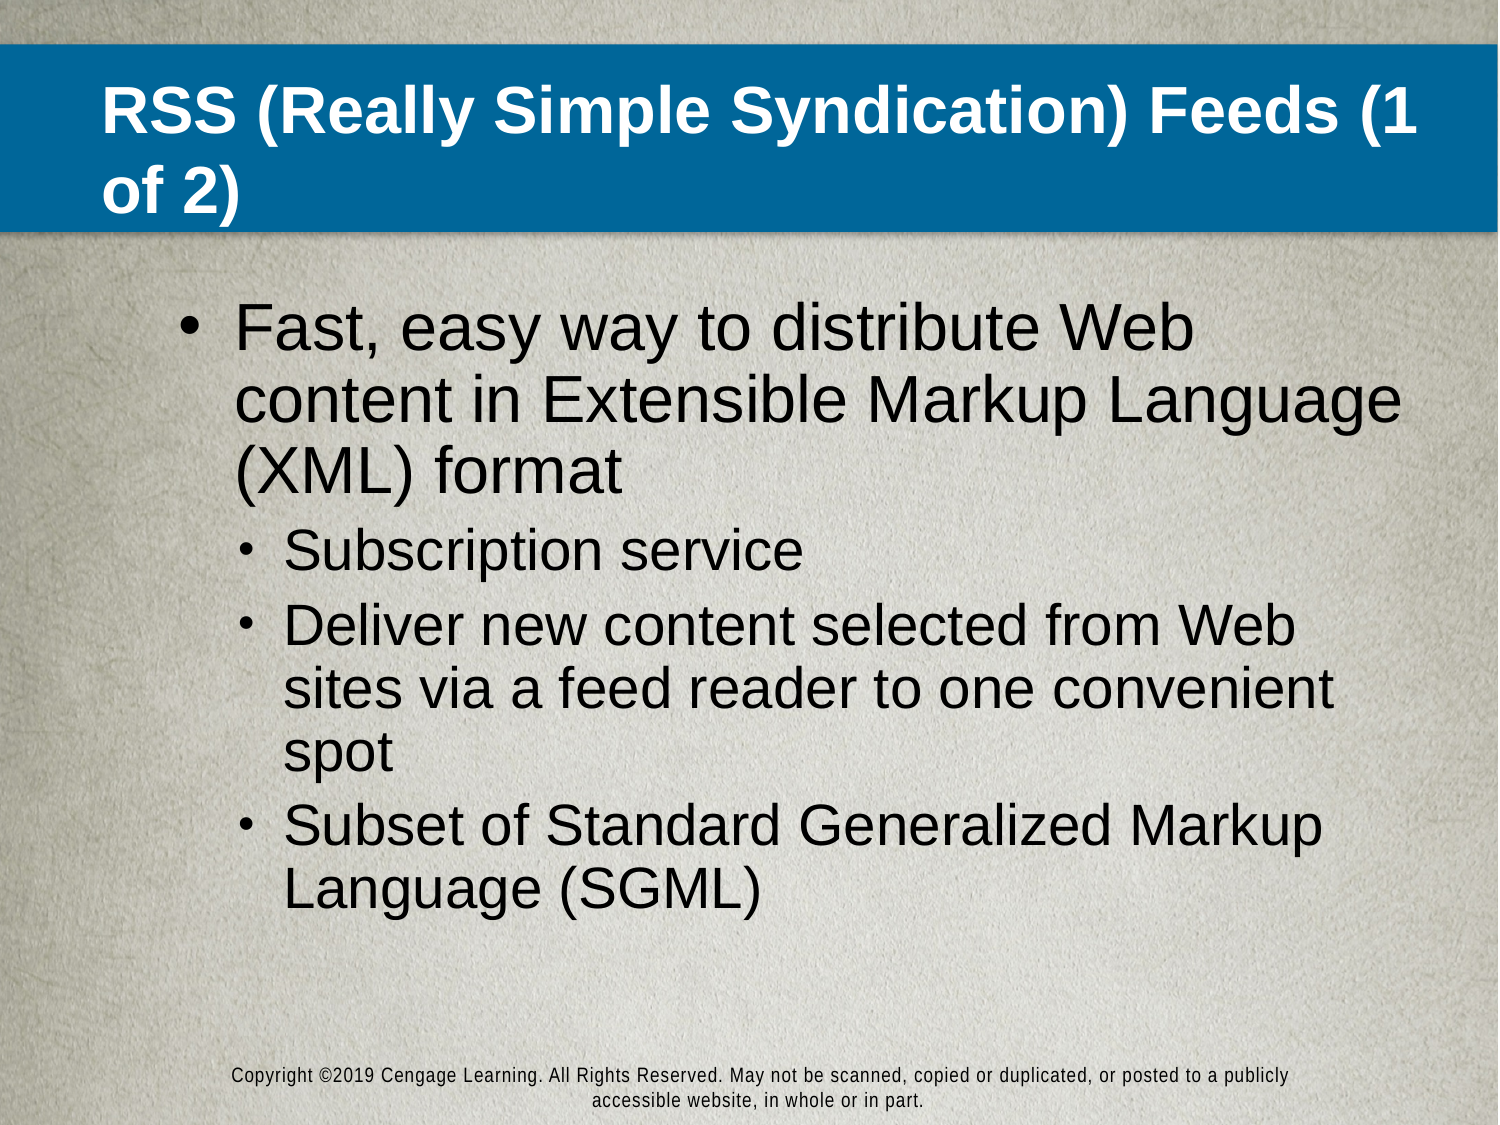

# RSS (Really Simple Syndication) Feeds (1 of 2)
Fast, easy way to distribute Web content in Extensible Markup Language (XML) format
Subscription service
Deliver new content selected from Web sites via a feed reader to one convenient spot
Subset of Standard Generalized Markup Language (SGML)